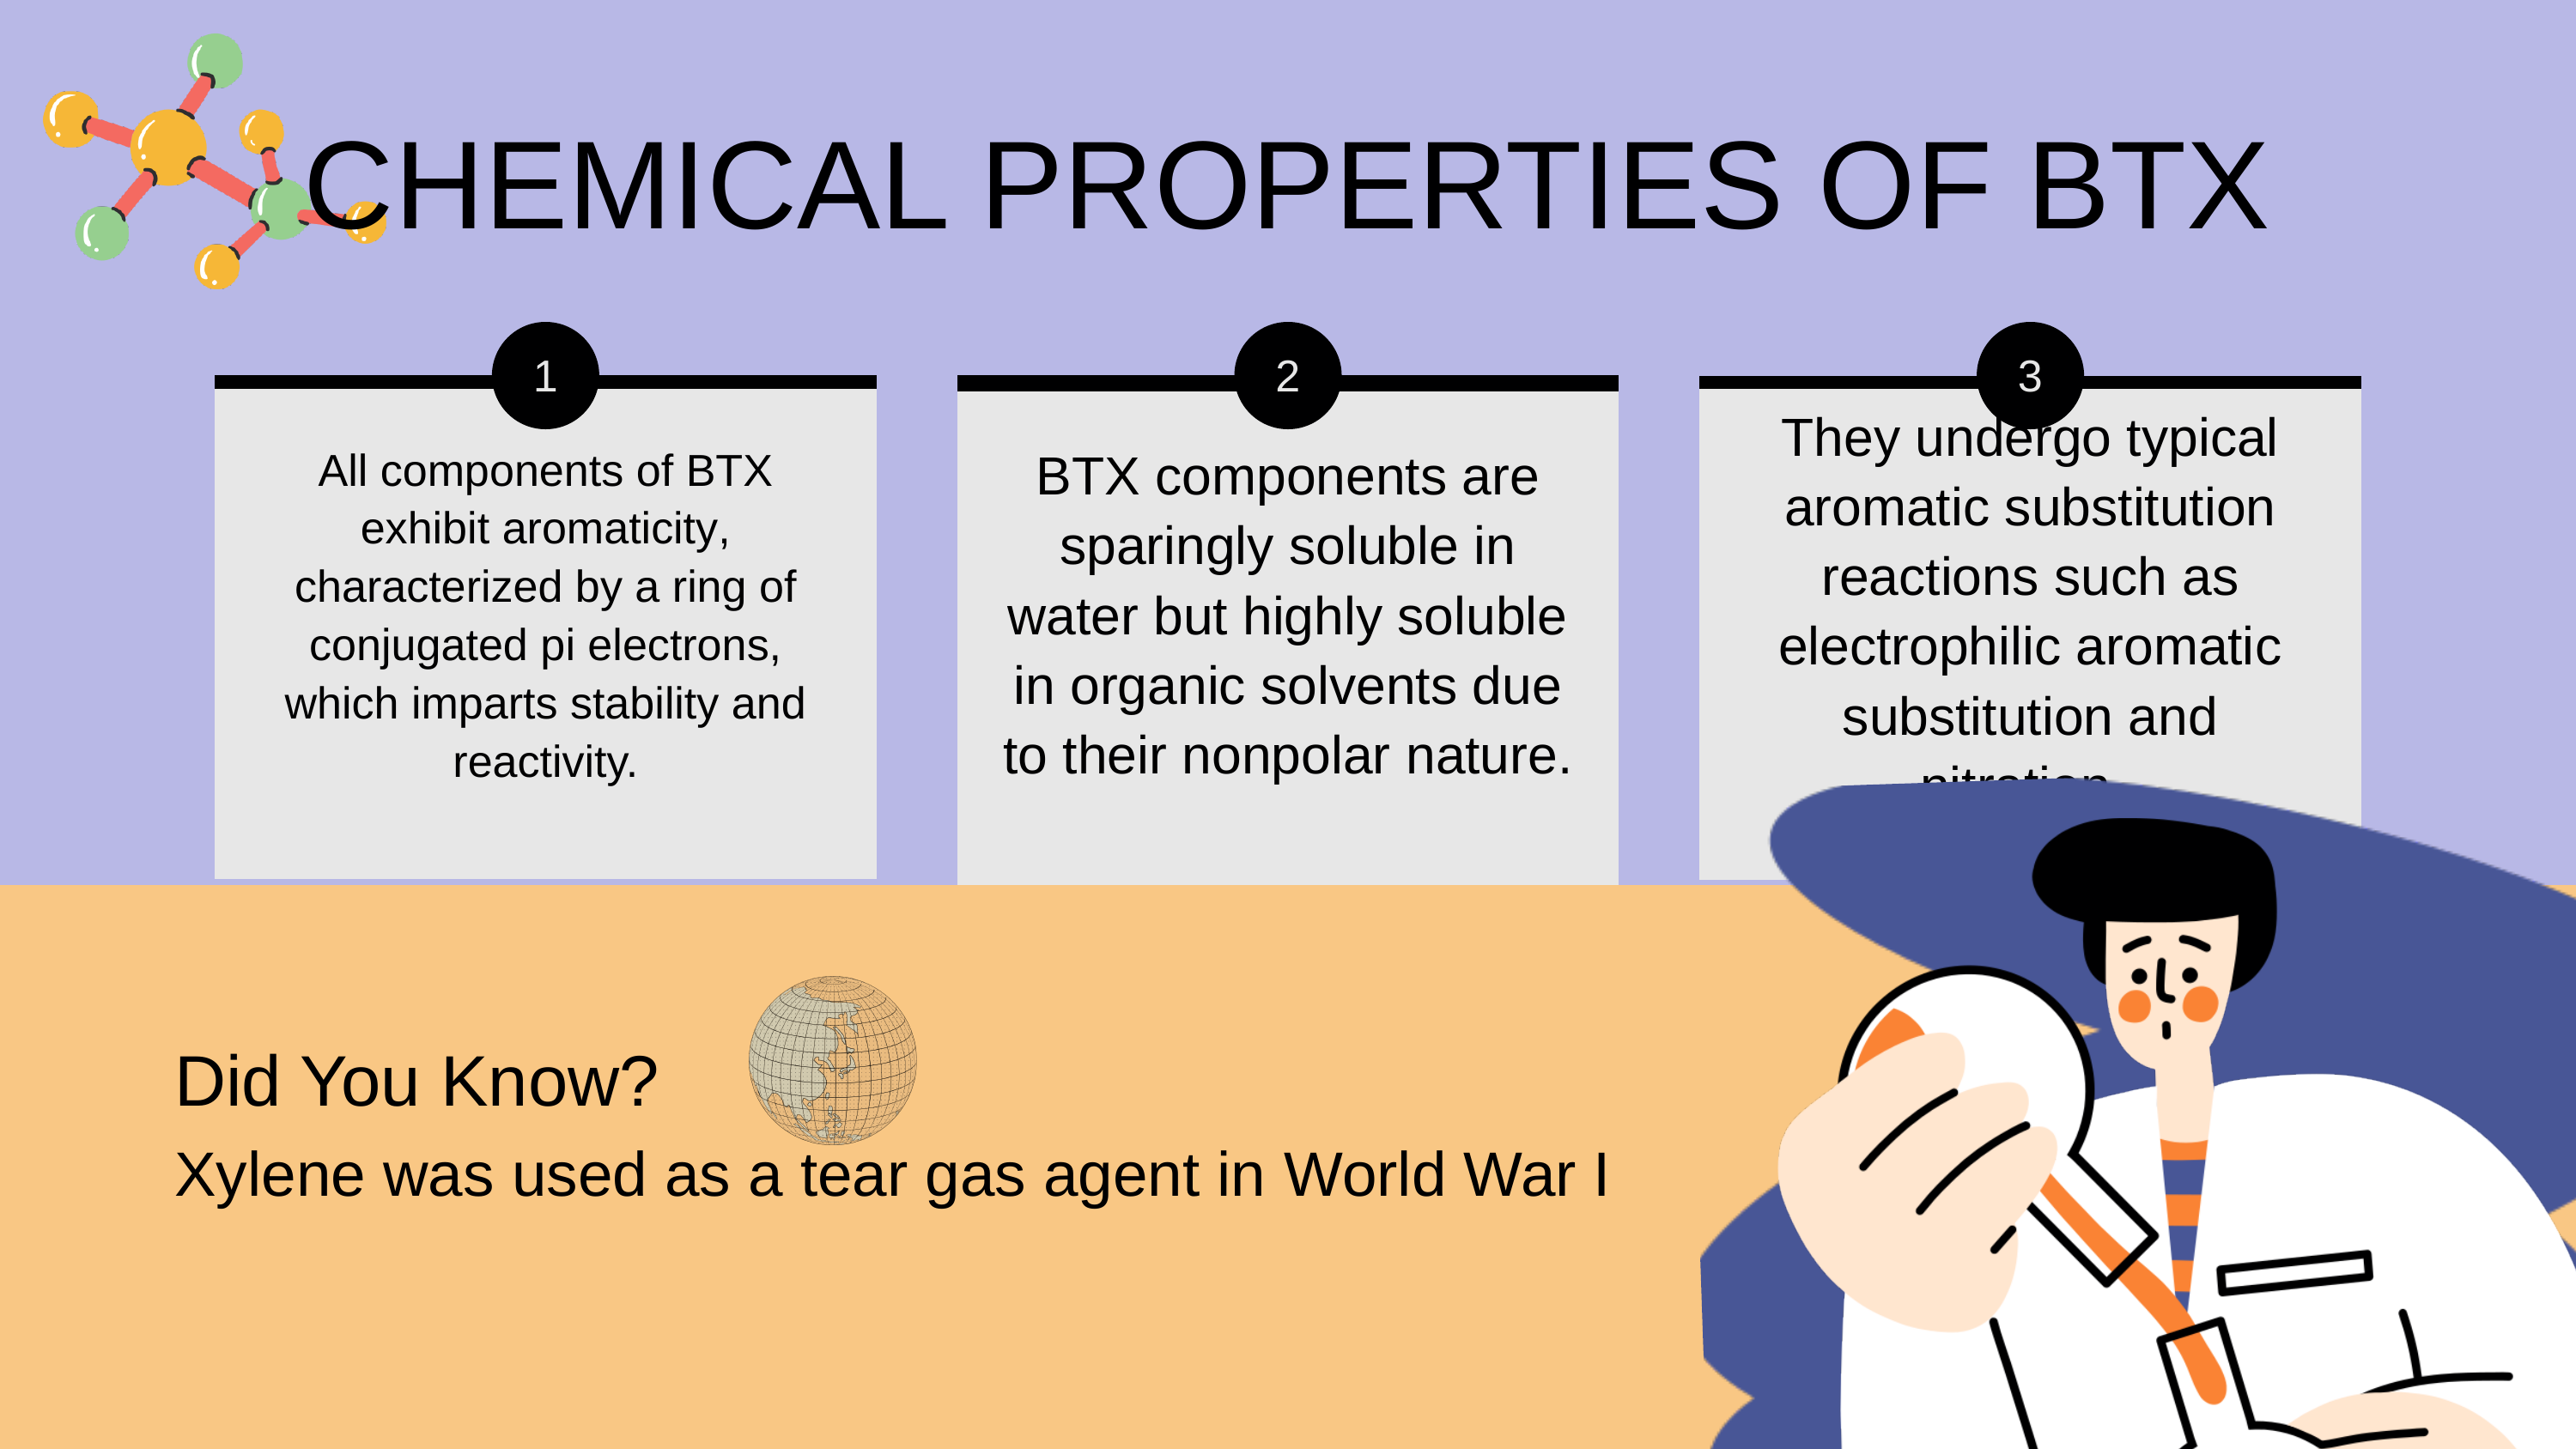

CHEMICAL PROPERTIES OF BTX

1

2

3

All components of BTX exhibit aromaticity, characterized by a ring of conjugated pi electrons, which imparts stability and reactivity.

BTX components are sparingly soluble in water but highly soluble in organic solvents due to their nonpolar nature.

They undergo typical aromatic substitution reactions such as electrophilic aromatic substitution and nitration..

Did You Know?
Xylene was used as a tear gas agent in World War I